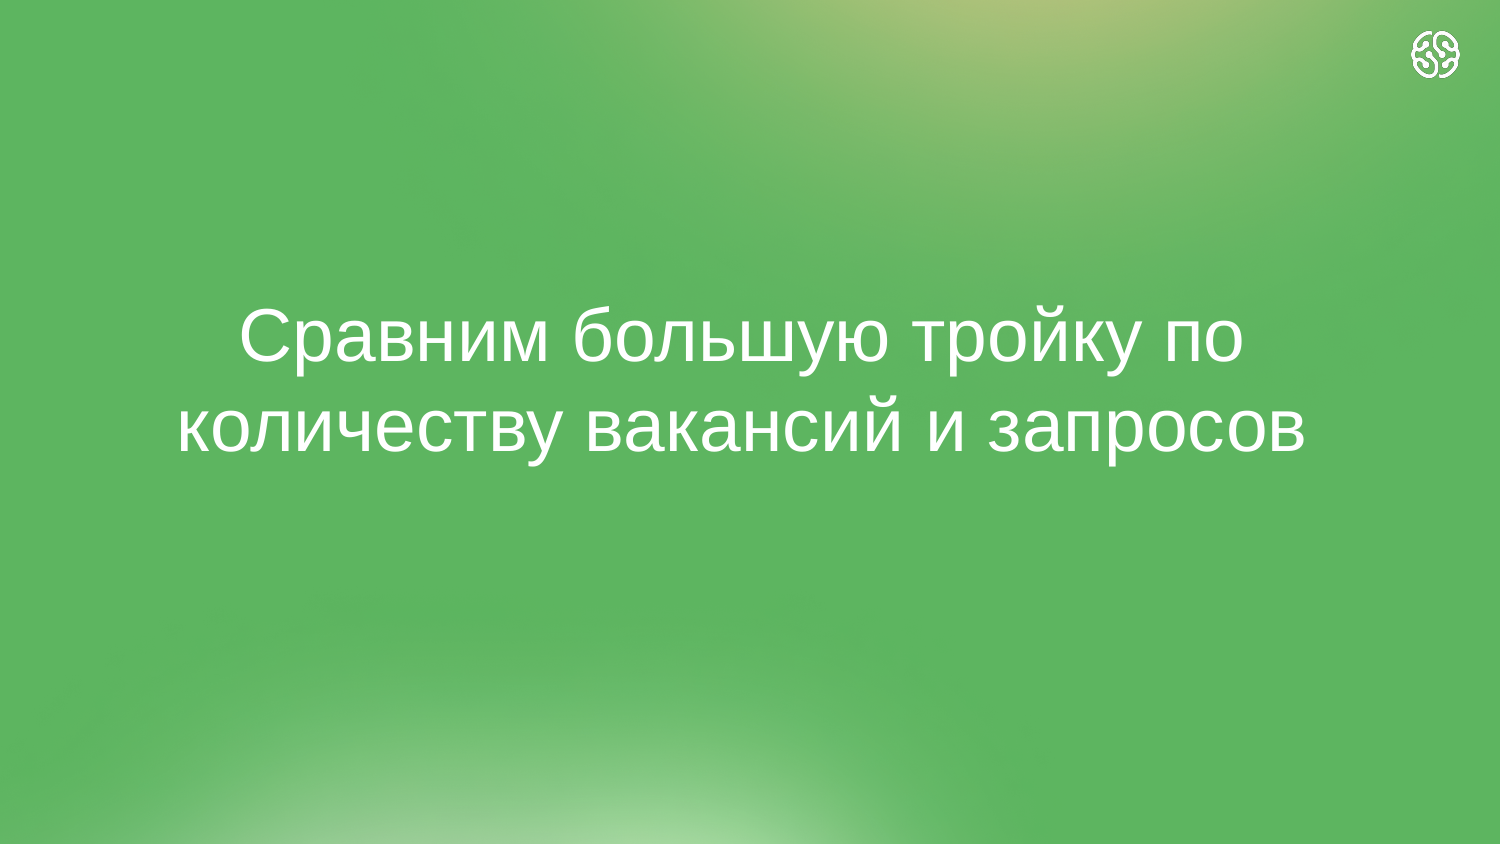

# Сравним большую тройку по количеству вакансий и запросов